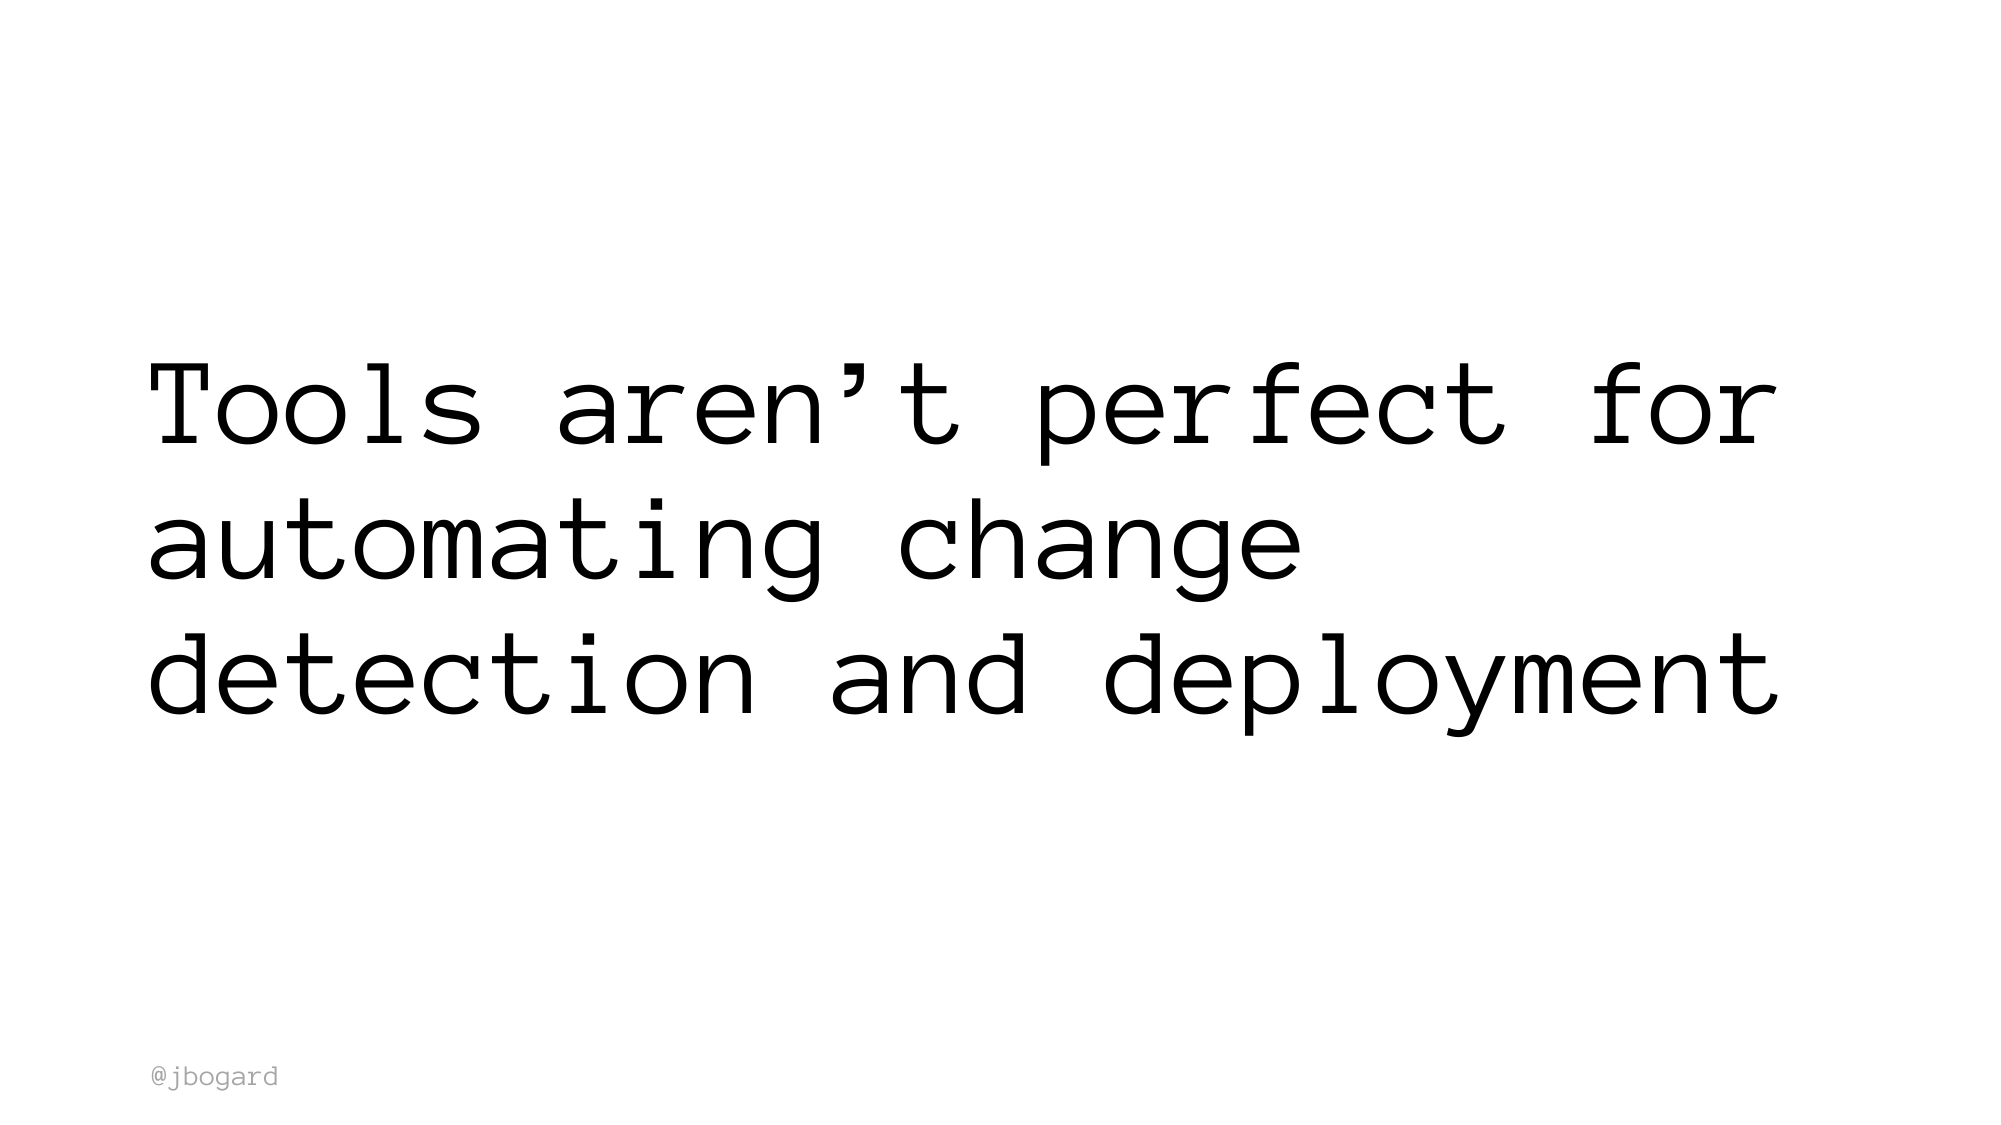

# Tools aren’t perfect for automating change detection and deployment